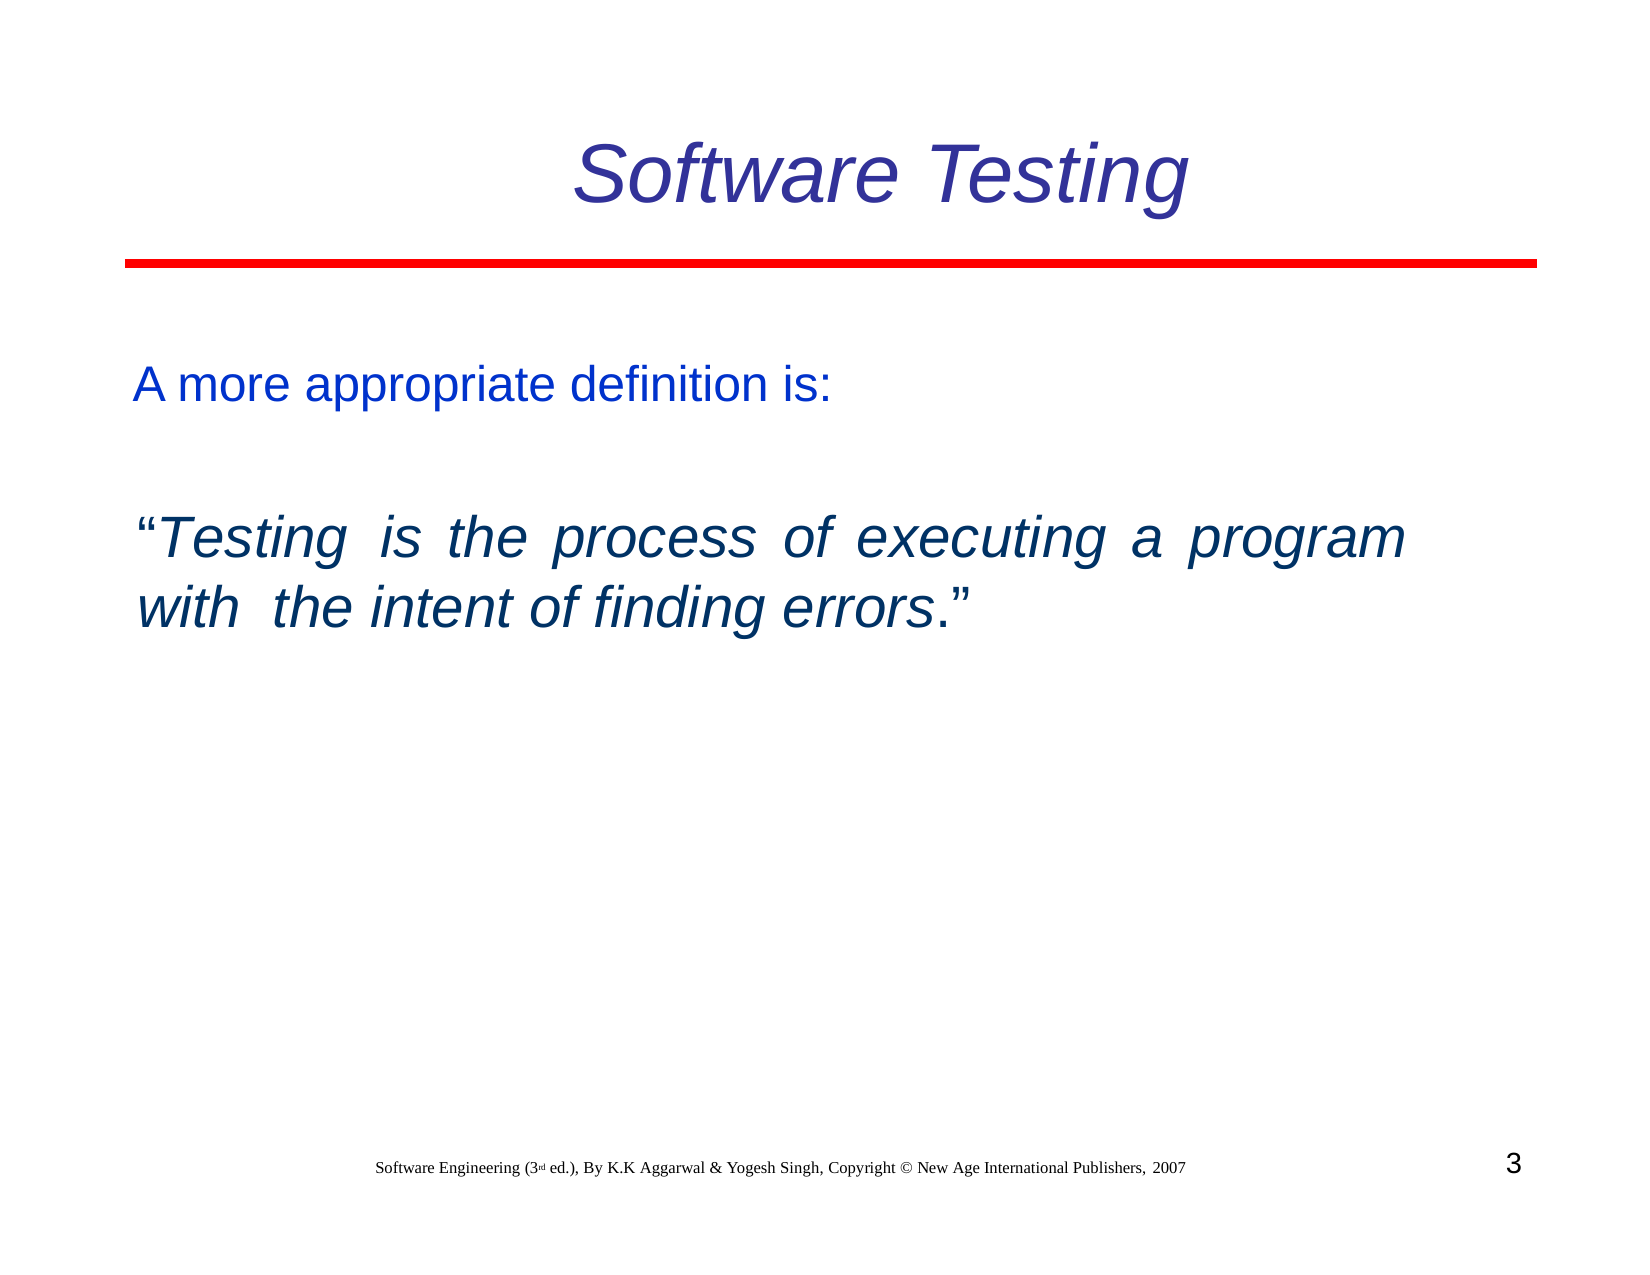

# Software Testing

A more appropriate definition is:

“Testing	is	the	process	of	executing	a	program	with  the intent of finding errors.”
3
Software Engineering (3rd  ed.), By K.K Aggarwal & Yogesh Singh, Copyright © New Age International Publishers, 2007